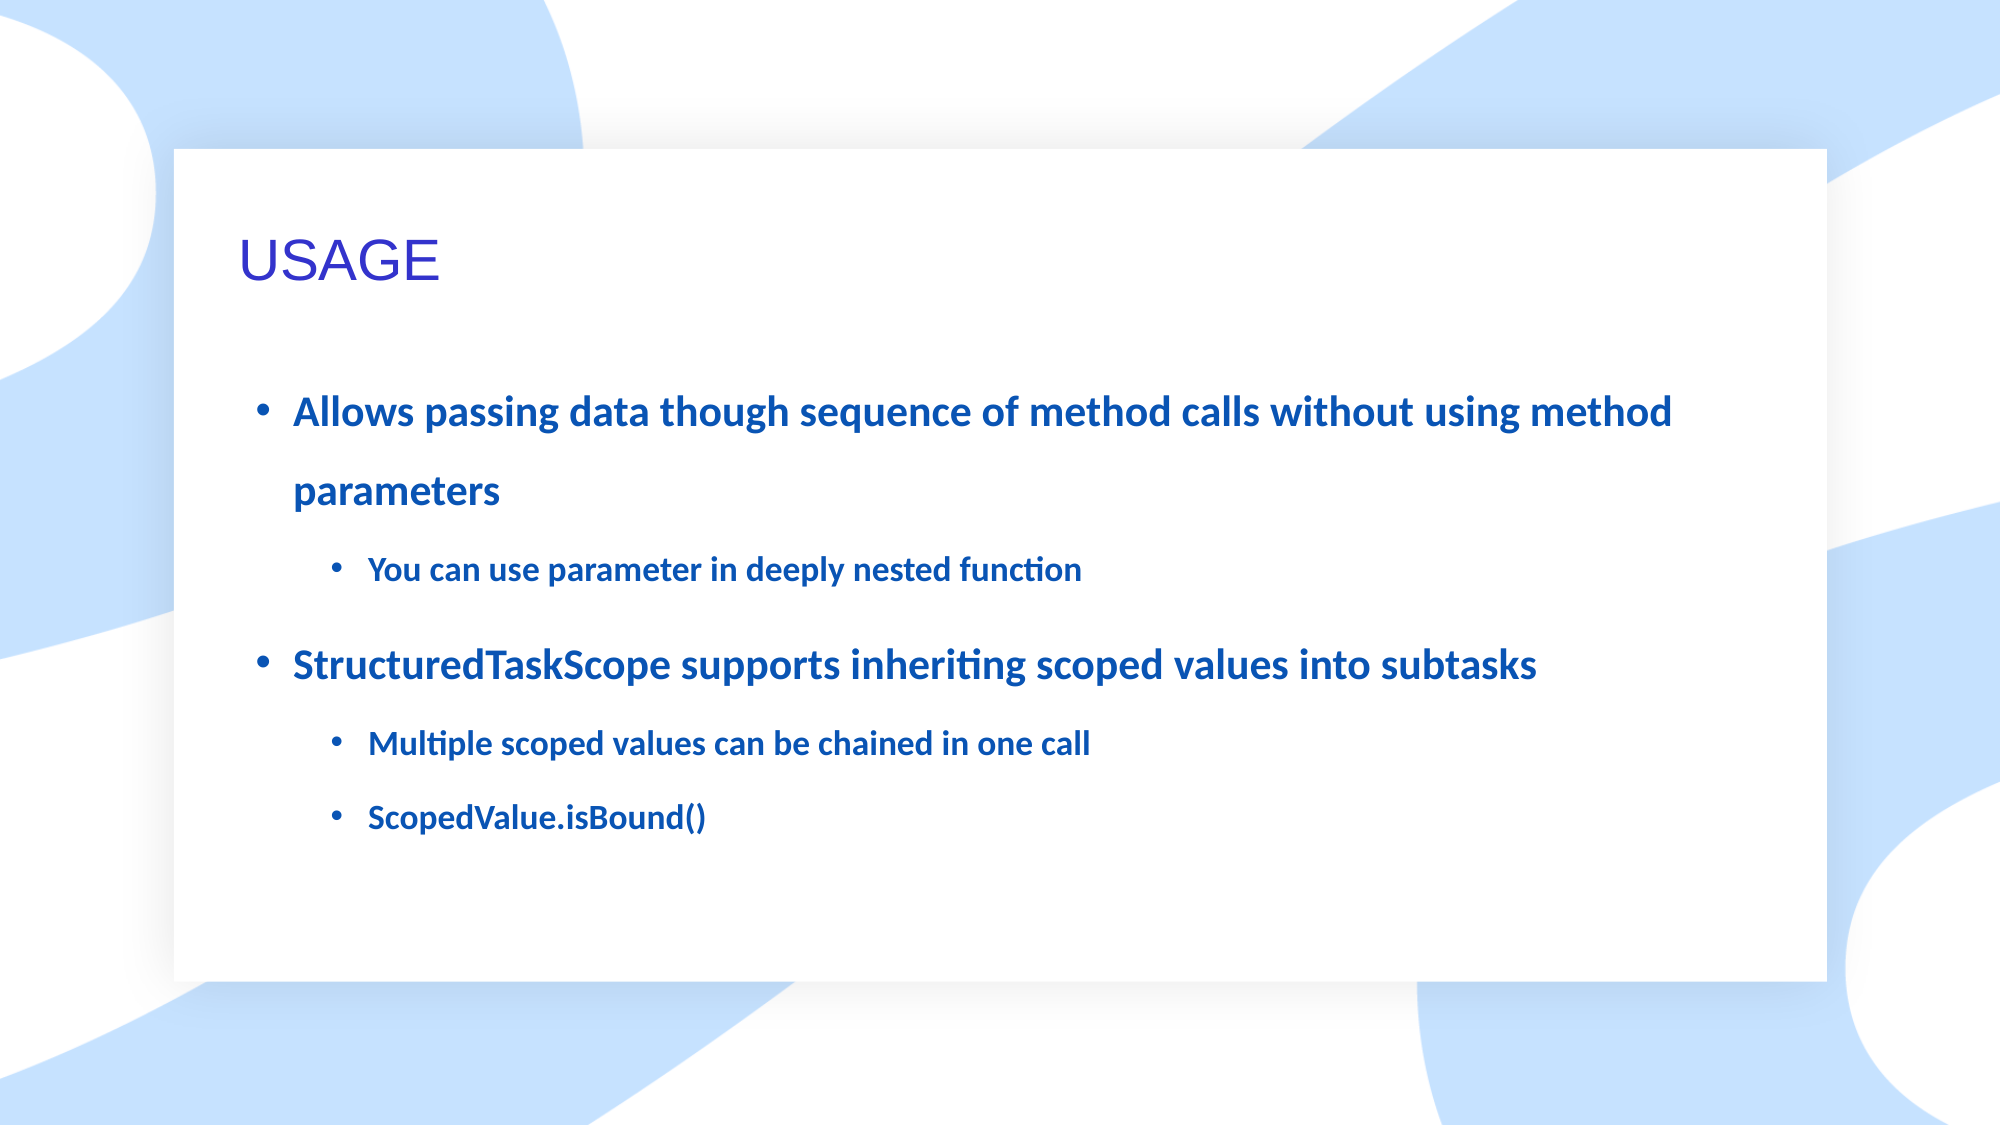

# USAGE
Allows passing data though sequence of method calls without using method parameters
You can use parameter in deeply nested function
StructuredTaskScope supports inheriting scoped values into subtasks
Multiple scoped values can be chained in one call
ScopedValue.isBound()